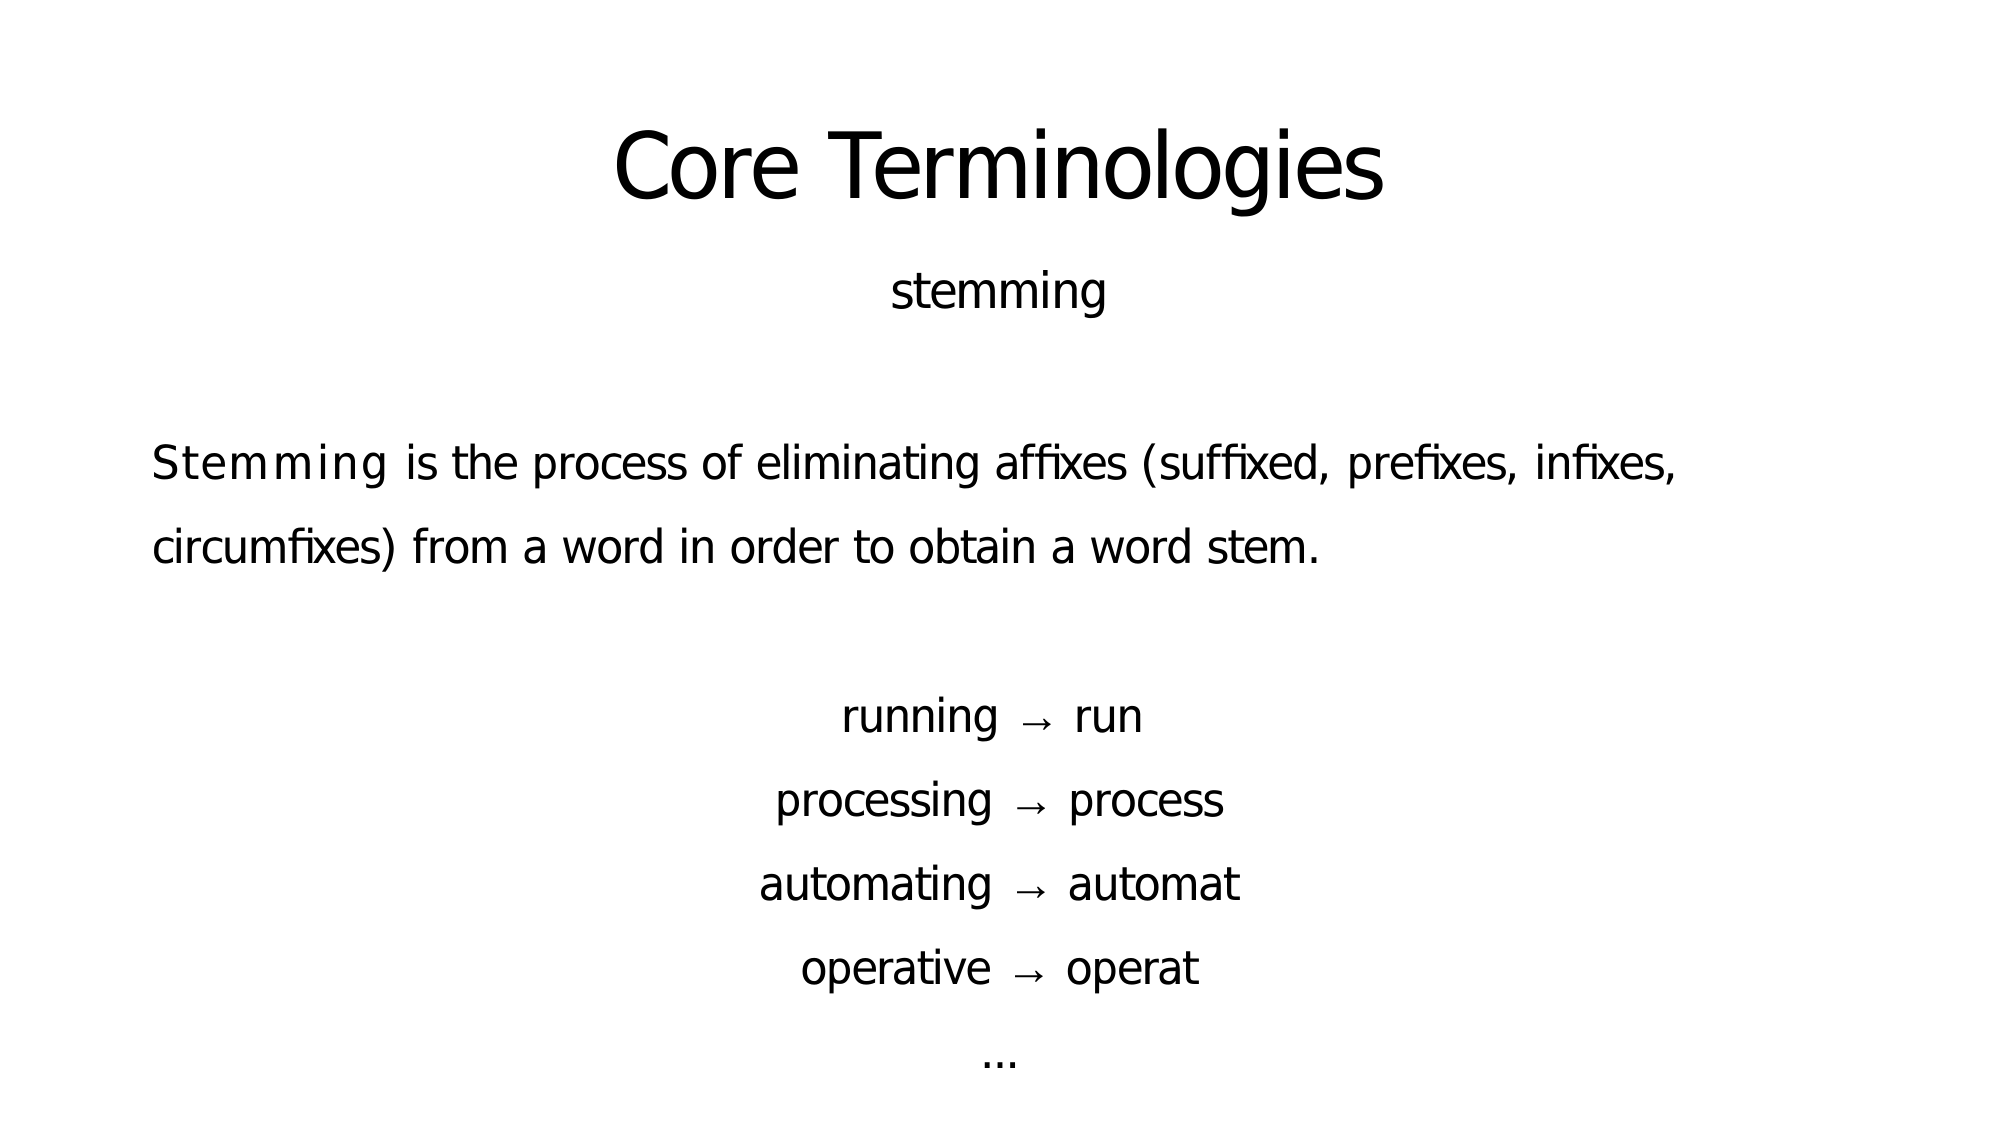

# Core Terminologies
stemming
Stemming is the process of eliminating affixes (suffixed, prefixes, infixes, circumfixes) from a word in order to obtain a word stem.
running → run
processing → process
automating → automat
operative → operat
…